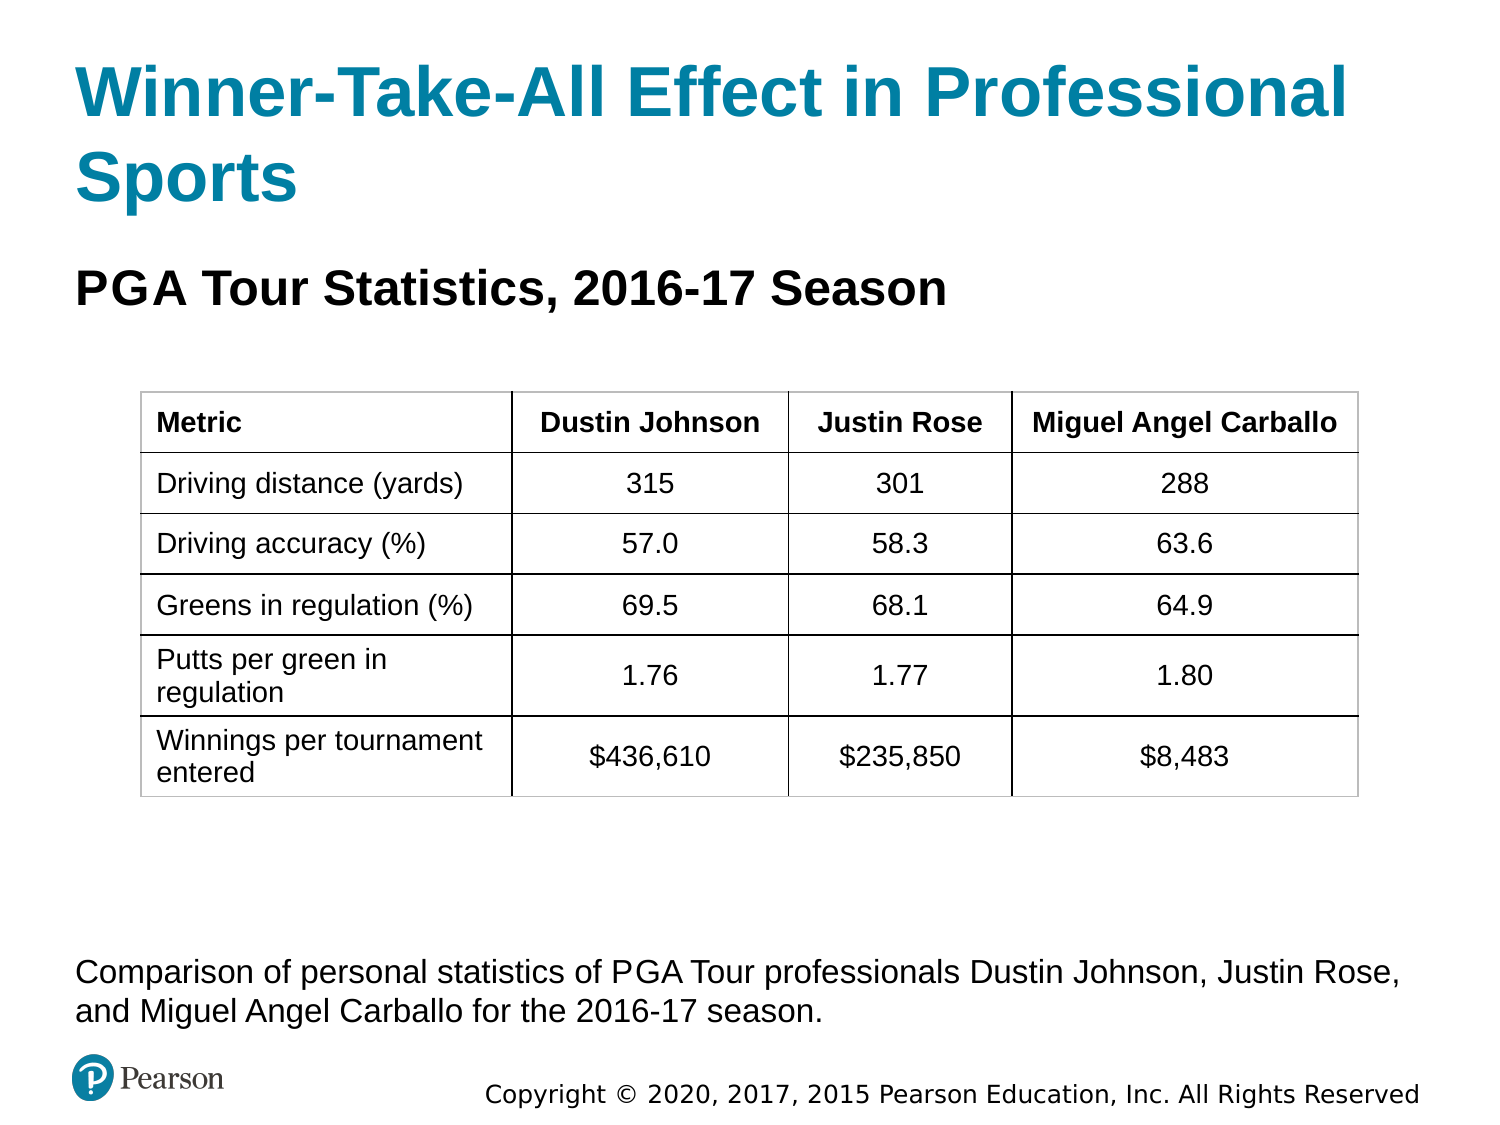

# Winner-Take-All Effect in Professional Sports
P G A Tour Statistics, 2016-17 Season
| Metric | Dustin Johnson | Justin Rose | Miguel Angel Carballo |
| --- | --- | --- | --- |
| Driving distance (yards) | 315 | 301 | 288 |
| Driving accuracy (%) | 57.0 | 58.3 | 63.6 |
| Greens in regulation (%) | 69.5 | 68.1 | 64.9 |
| Putts per green in regulation | 1.76 | 1.77 | 1.80 |
| Winnings per tournament entered | $436,610 | $235,850 | $8,483 |
Comparison of personal statistics of P G A Tour professionals Dustin Johnson, Justin Rose, and Miguel Angel Carballo for the 2016-17 season.